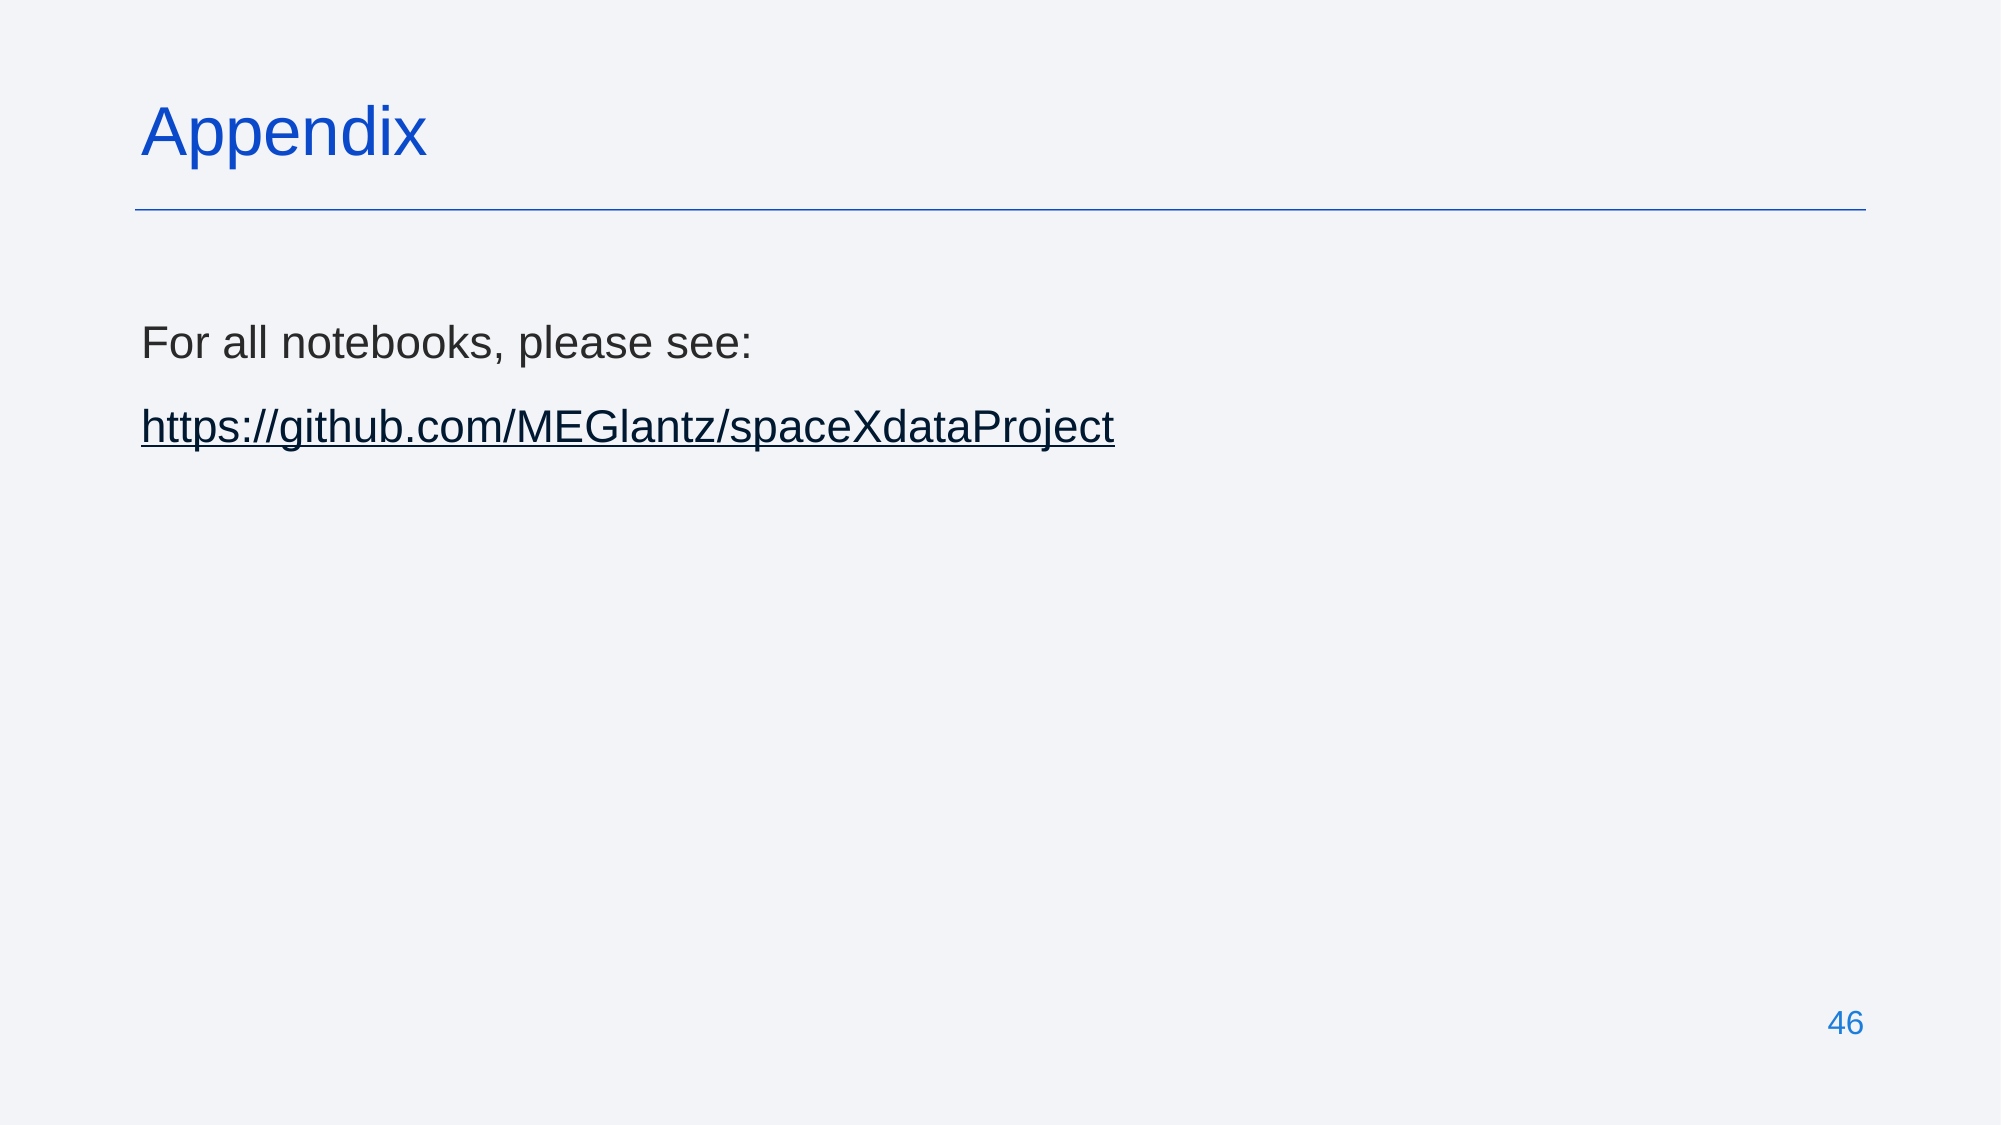

Appendix
For all notebooks, please see:
https://github.com/MEGlantz/spaceXdataProject
46